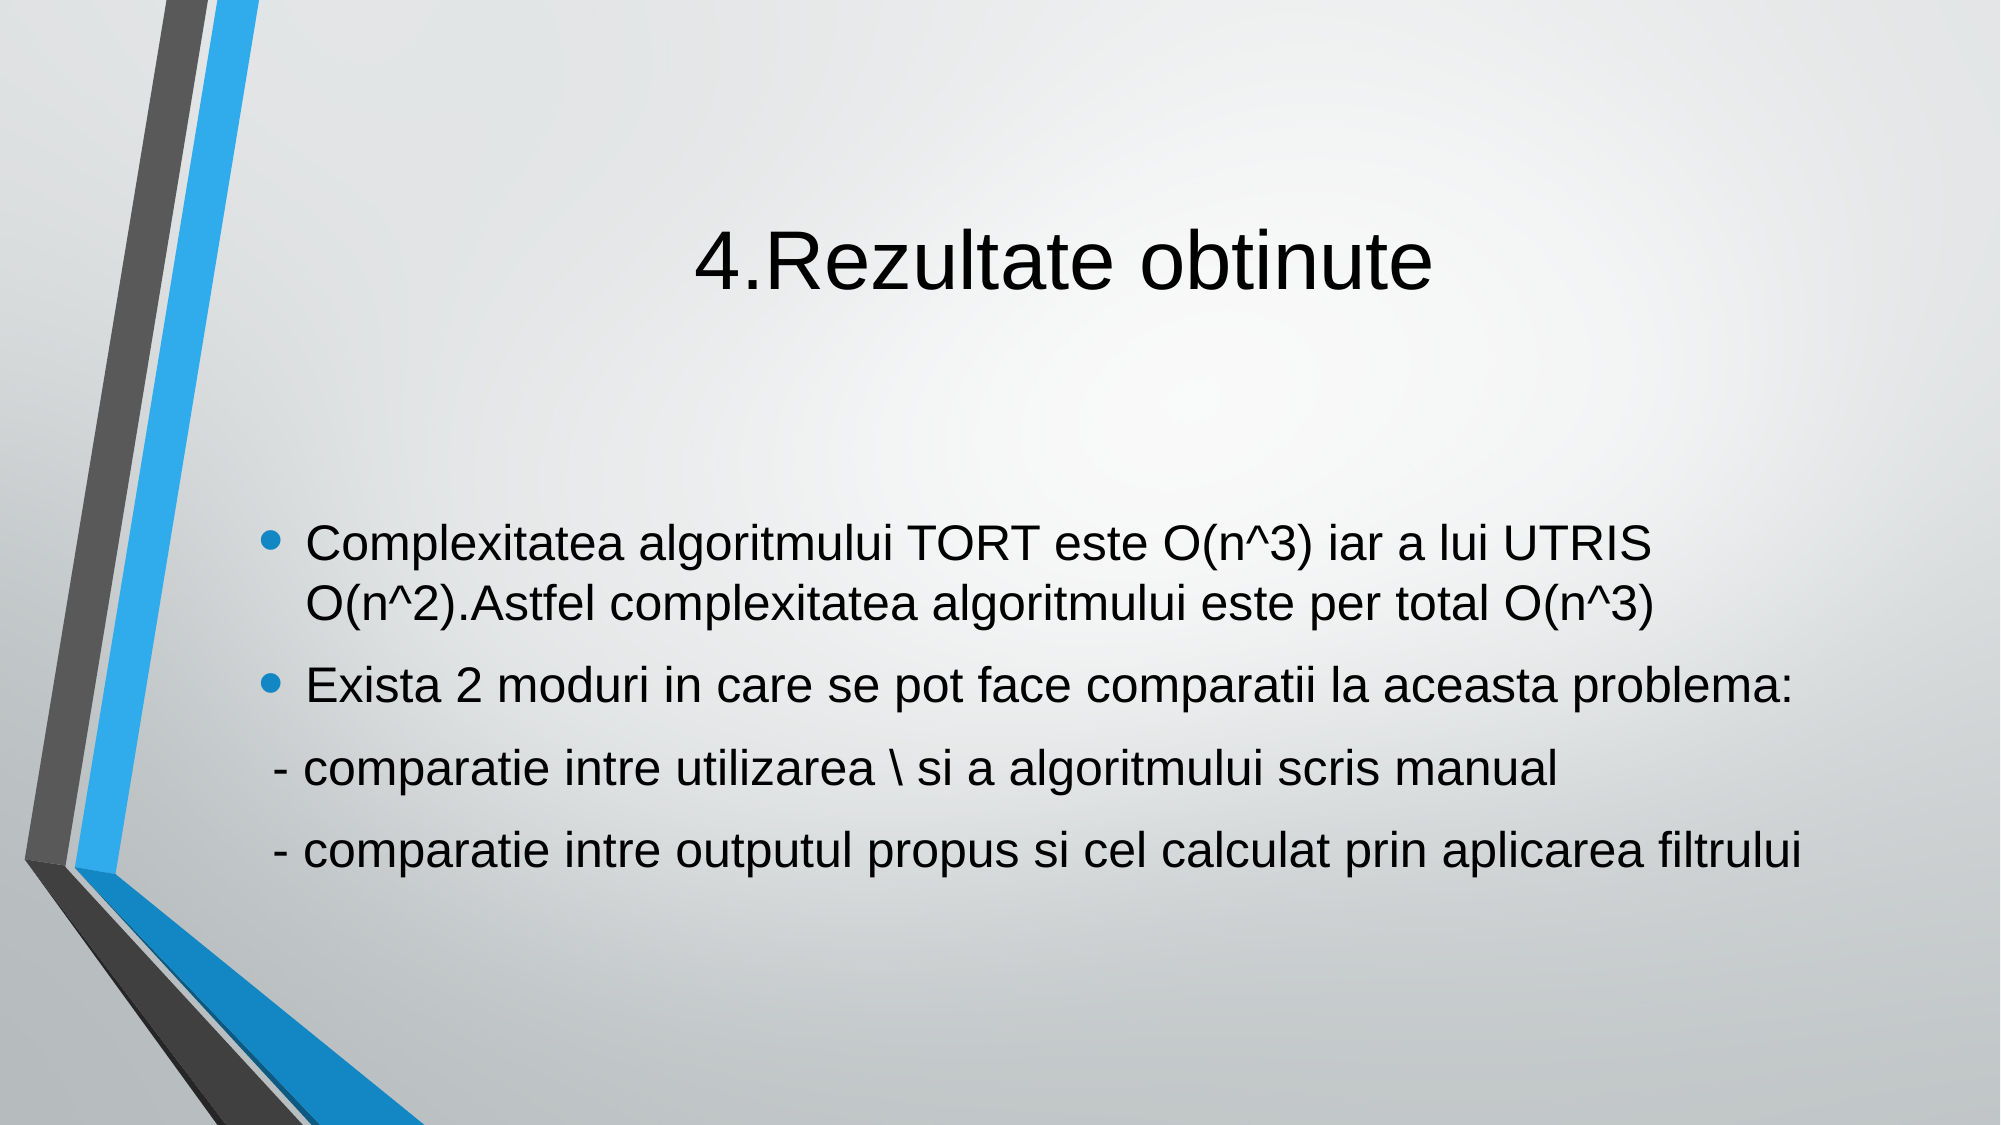

# 4.Rezultate obtinute
Complexitatea algoritmului TORT este O(n^3) iar a lui UTRIS O(n^2).Astfel complexitatea algoritmului este per total O(n^3)
Exista 2 moduri in care se pot face comparatii la aceasta problema:
 - comparatie intre utilizarea \ si a algoritmului scris manual
 - comparatie intre outputul propus si cel calculat prin aplicarea filtrului